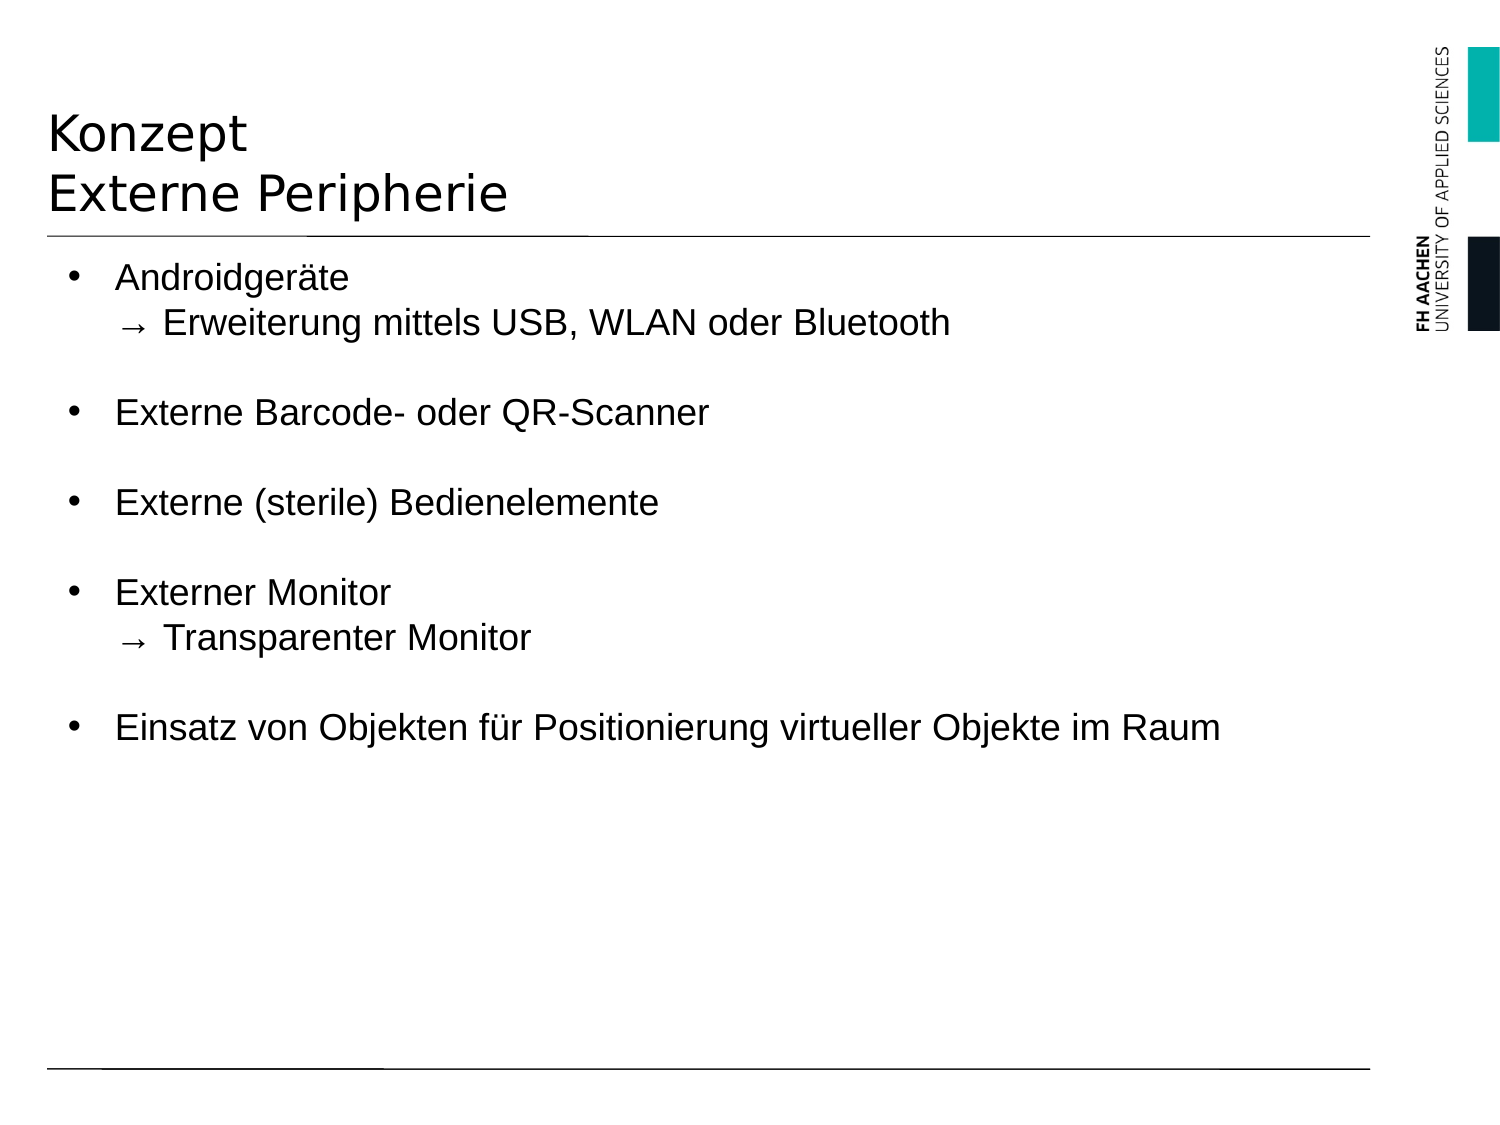

# Konzept Externe Peripherie
Androidgeräte
→ Erweiterung mittels USB, WLAN oder Bluetooth

Externe Barcode- oder QR-Scanner

Externe (sterile) Bedienelemente

Externer Monitor
→ Transparenter Monitor

Einsatz von Objekten für Positionierung virtueller Objekte im Raum